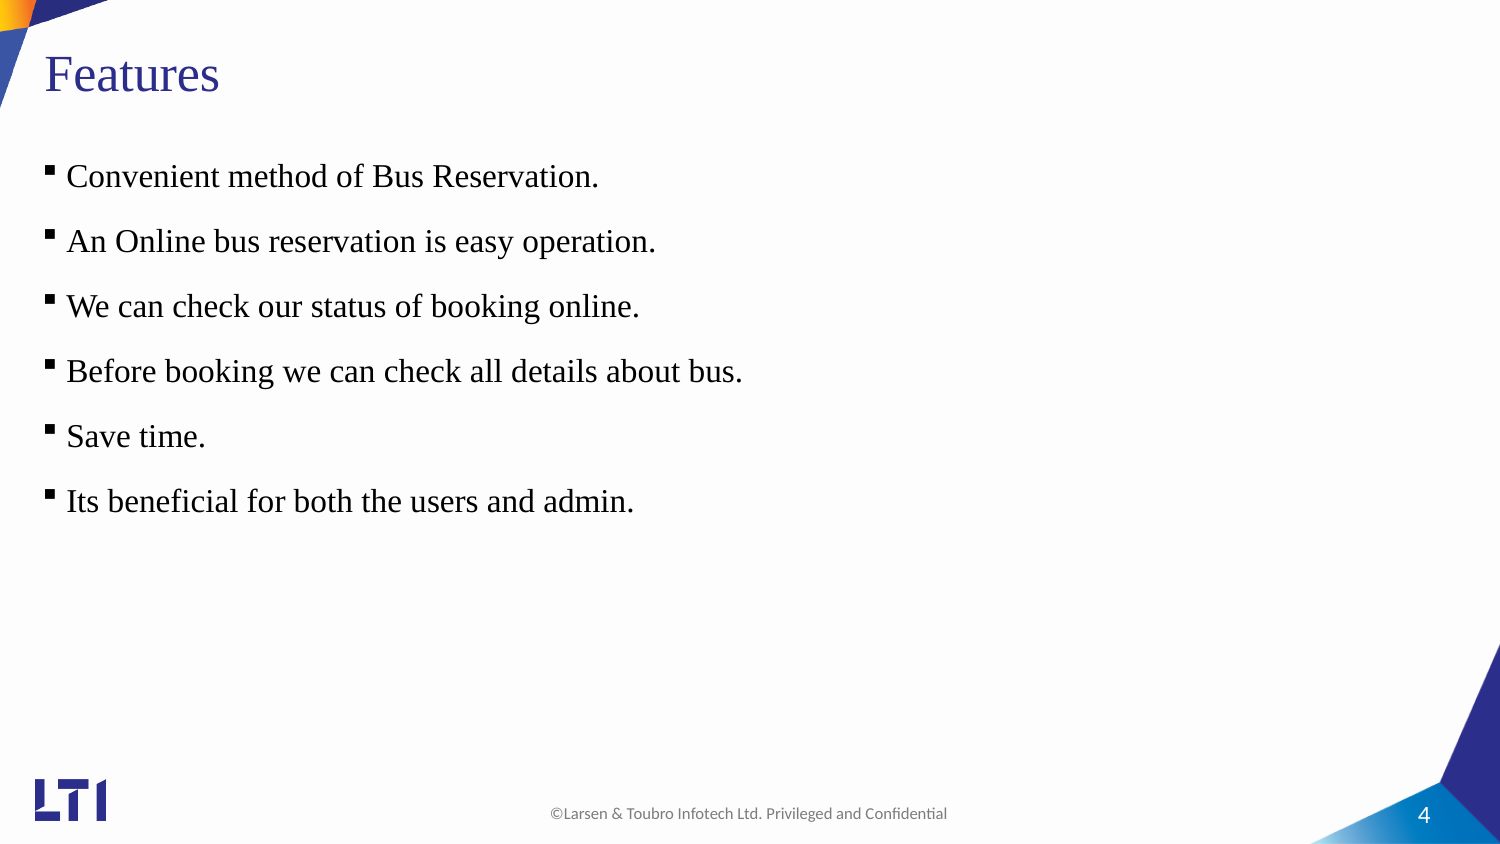

# Features
Convenient method of Bus Reservation.
An Online bus reservation is easy operation.
We can check our status of booking online.
Before booking we can check all details about bus.
Save time.
Its beneficial for both the users and admin.